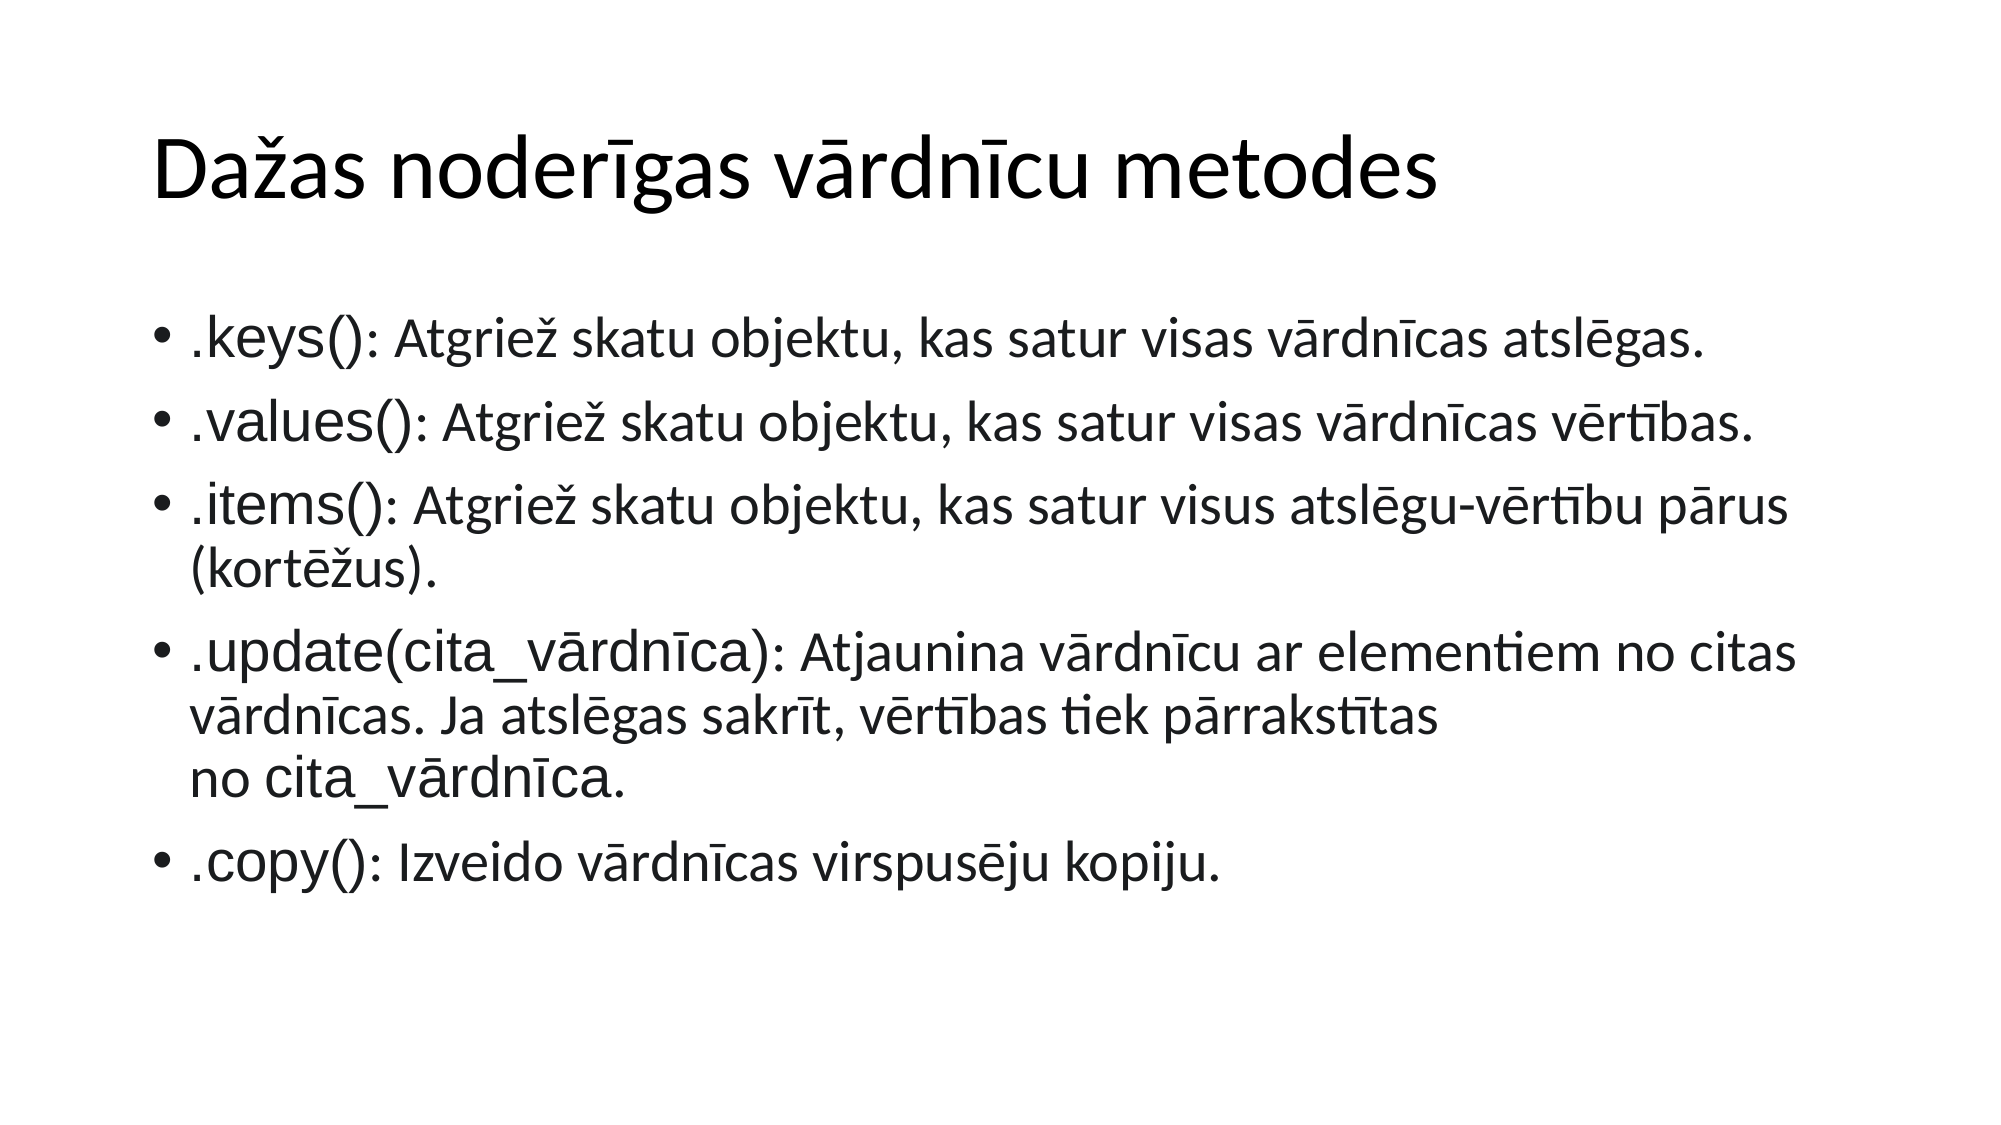

# Dažas noderīgas vārdnīcu metodes
.keys(): Atgriež skatu objektu, kas satur visas vārdnīcas atslēgas.
.values(): Atgriež skatu objektu, kas satur visas vārdnīcas vērtības.
.items(): Atgriež skatu objektu, kas satur visus atslēgu-vērtību pārus (kortēžus).
.update(cita_vārdnīca): Atjaunina vārdnīcu ar elementiem no citas vārdnīcas. Ja atslēgas sakrīt, vērtības tiek pārrakstītas no cita_vārdnīca.
.copy(): Izveido vārdnīcas virspusēju kopiju.